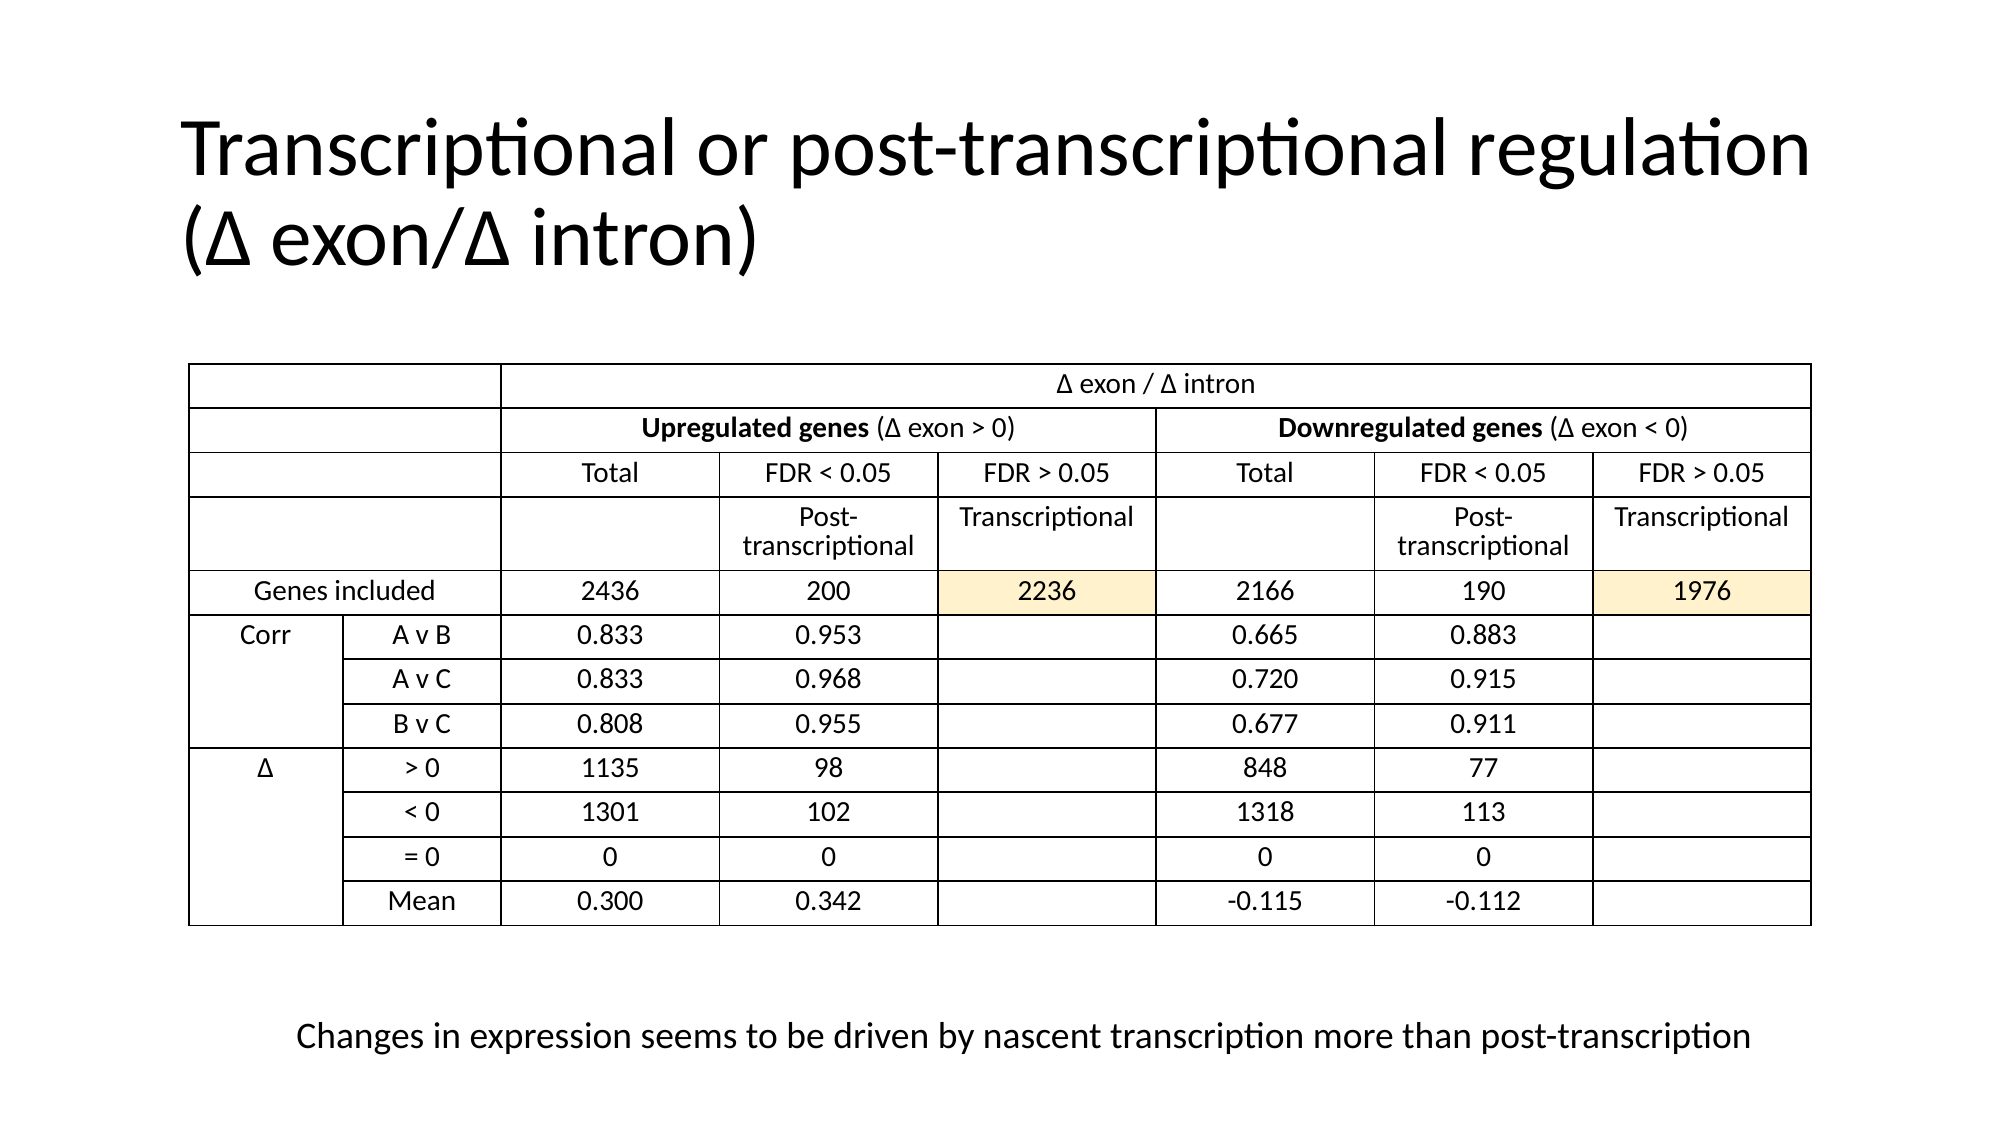

Transcriptional or post-transcriptional regulation (Δ exon/Δ intron)
|  |  | Δ exon / Δ intron |  |  |  |  |  |
| --- | --- | --- | --- | --- | --- | --- | --- |
|  |  | Upregulated genes (Δ exon > 0) |  |  | Downregulated genes (Δ exon < 0) |  |  |
|  |  | Total | FDR < 0.05 | FDR > 0.05 | Total | FDR < 0.05 | FDR > 0.05 |
|  |  |  | Post-transcriptional | Transcriptional |  | Post-transcriptional | Transcriptional |
| Genes included |  | 2436 | 200 | 2236 | 2166 | 190 | 1976 |
| Corr | A v B | 0.833 | 0.953 |  | 0.665 | 0.883 |  |
|  | A v C | 0.833 | 0.968 |  | 0.720 | 0.915 |  |
|  | B v C | 0.808 | 0.955 |  | 0.677 | 0.911 |  |
| Δ | > 0 | 1135 | 98 |  | 848 | 77 |  |
| Δ intron < 0 | < 0 | 1301 | 102 |  | 1318 | 113 |  |
| Δ intron = 0 | = 0 | 0 | 0 |  | 0 | 0 |  |
|  | Mean | 0.300 | 0.342 |  | -0.115 | -0.112 |  |
Changes in expression seems to be driven by nascent transcription more than post-transcription